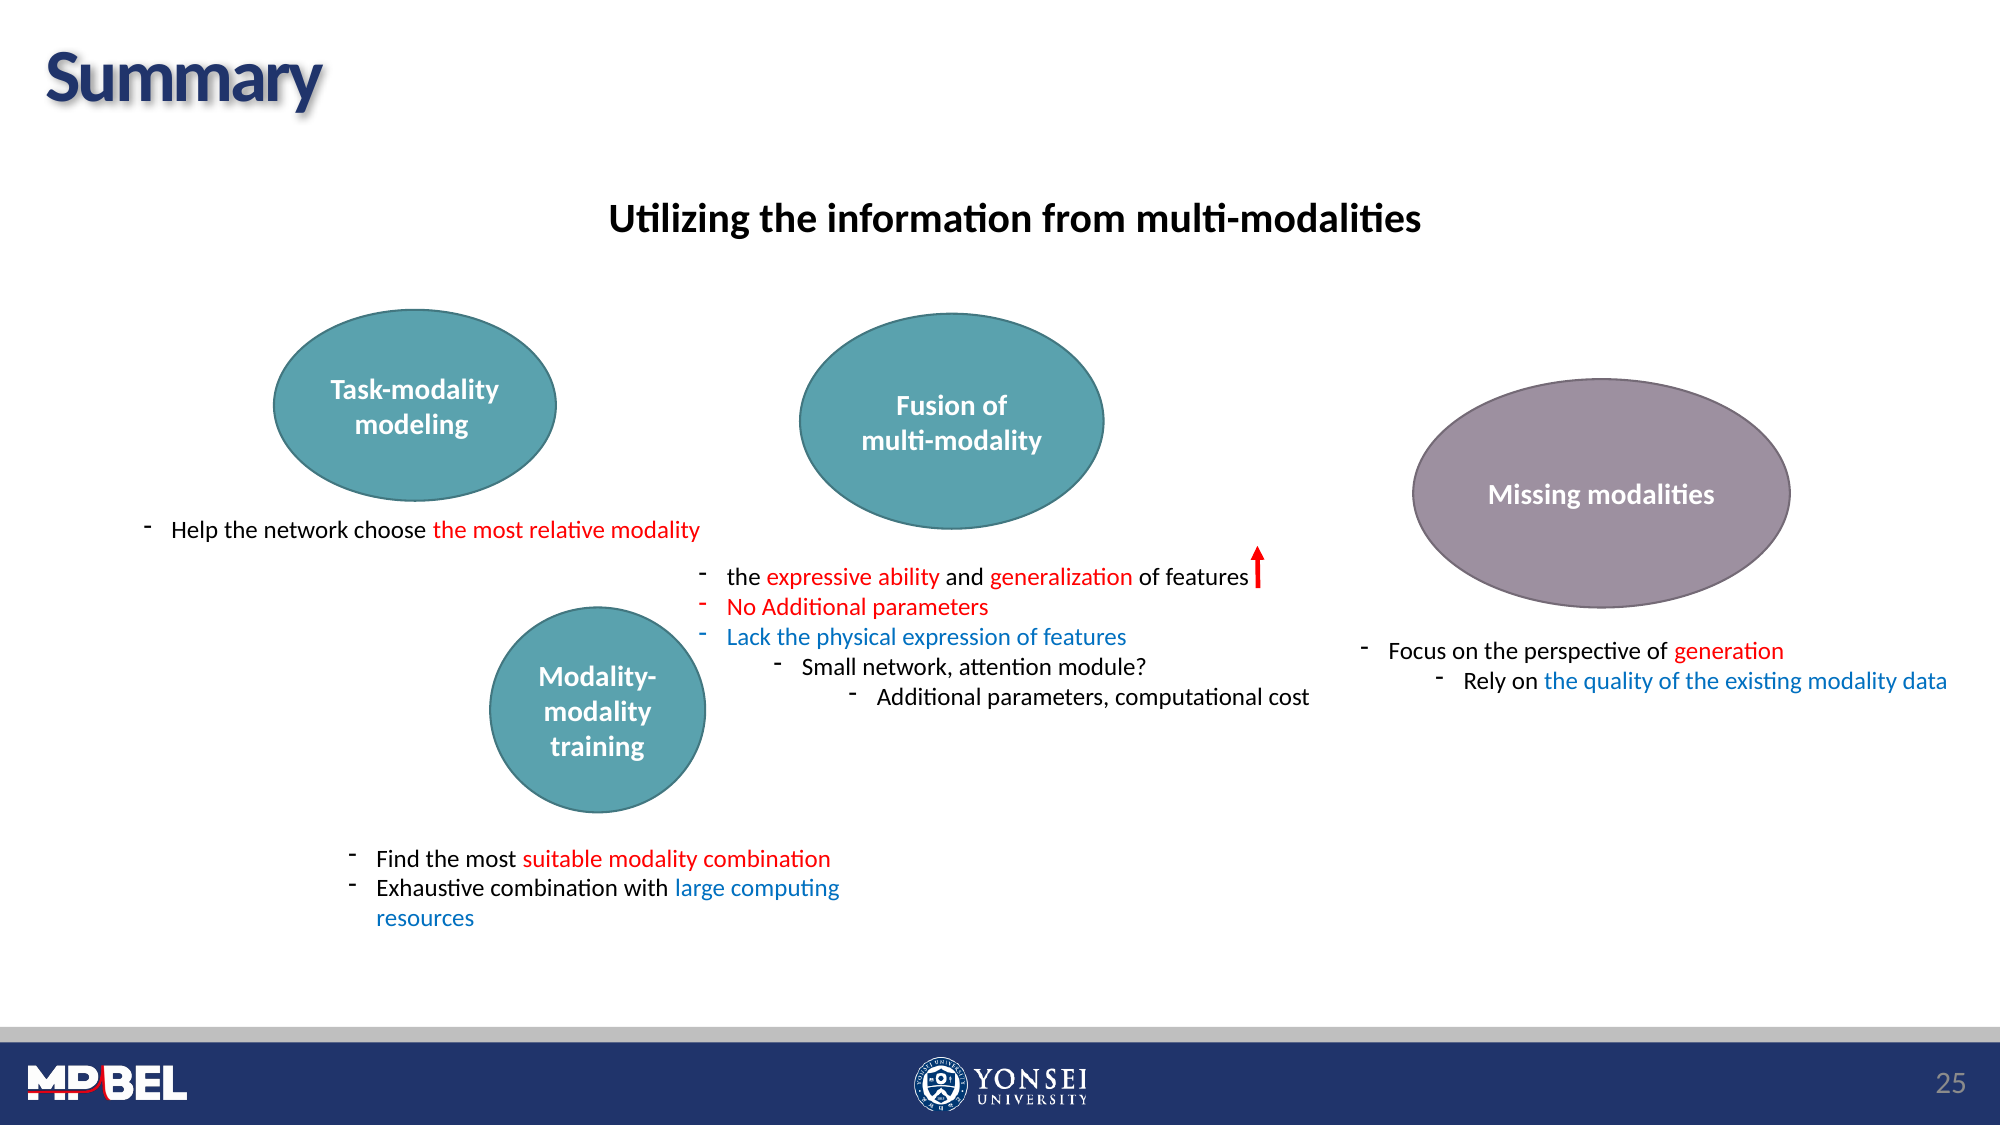

# Summary
Utilizing the information from multi-modalities
Task-modality modeling
Fusion of multi-modality
Missing modalities
Help the network choose the most relative modality
the expressive ability and generalization of features
No Additional parameters
Lack the physical expression of features
Small network, attention module?
Additional parameters, computational cost
Modality-modality training
Focus on the perspective of generation
Rely on the quality of the existing modality data
Find the most suitable modality combination
Exhaustive combination with large computing resources